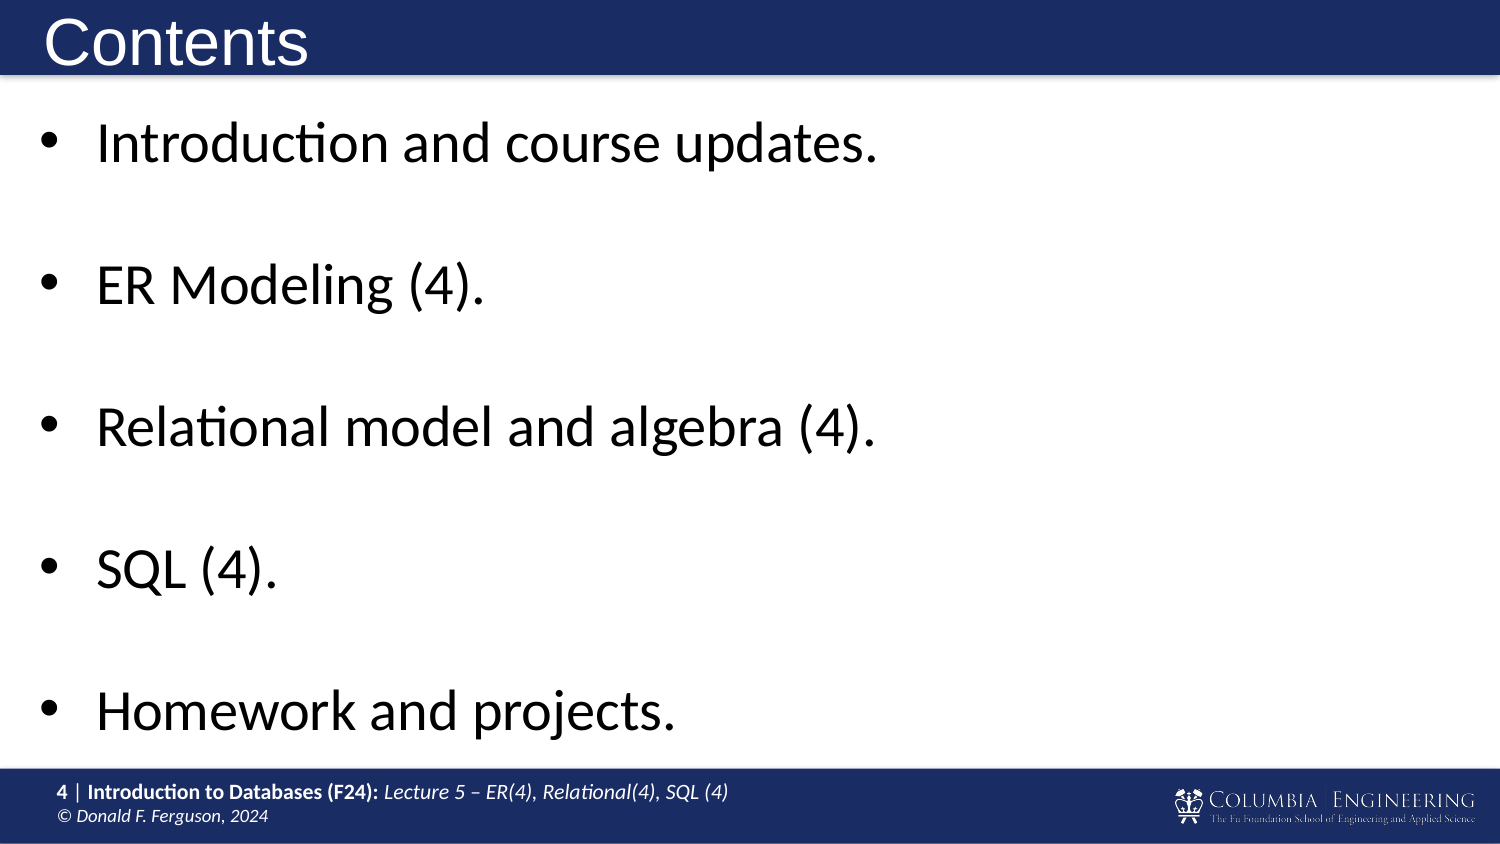

# Contents
Introduction and course updates.
ER Modeling (4).
Relational model and algebra (4).
SQL (4).
Homework and projects.